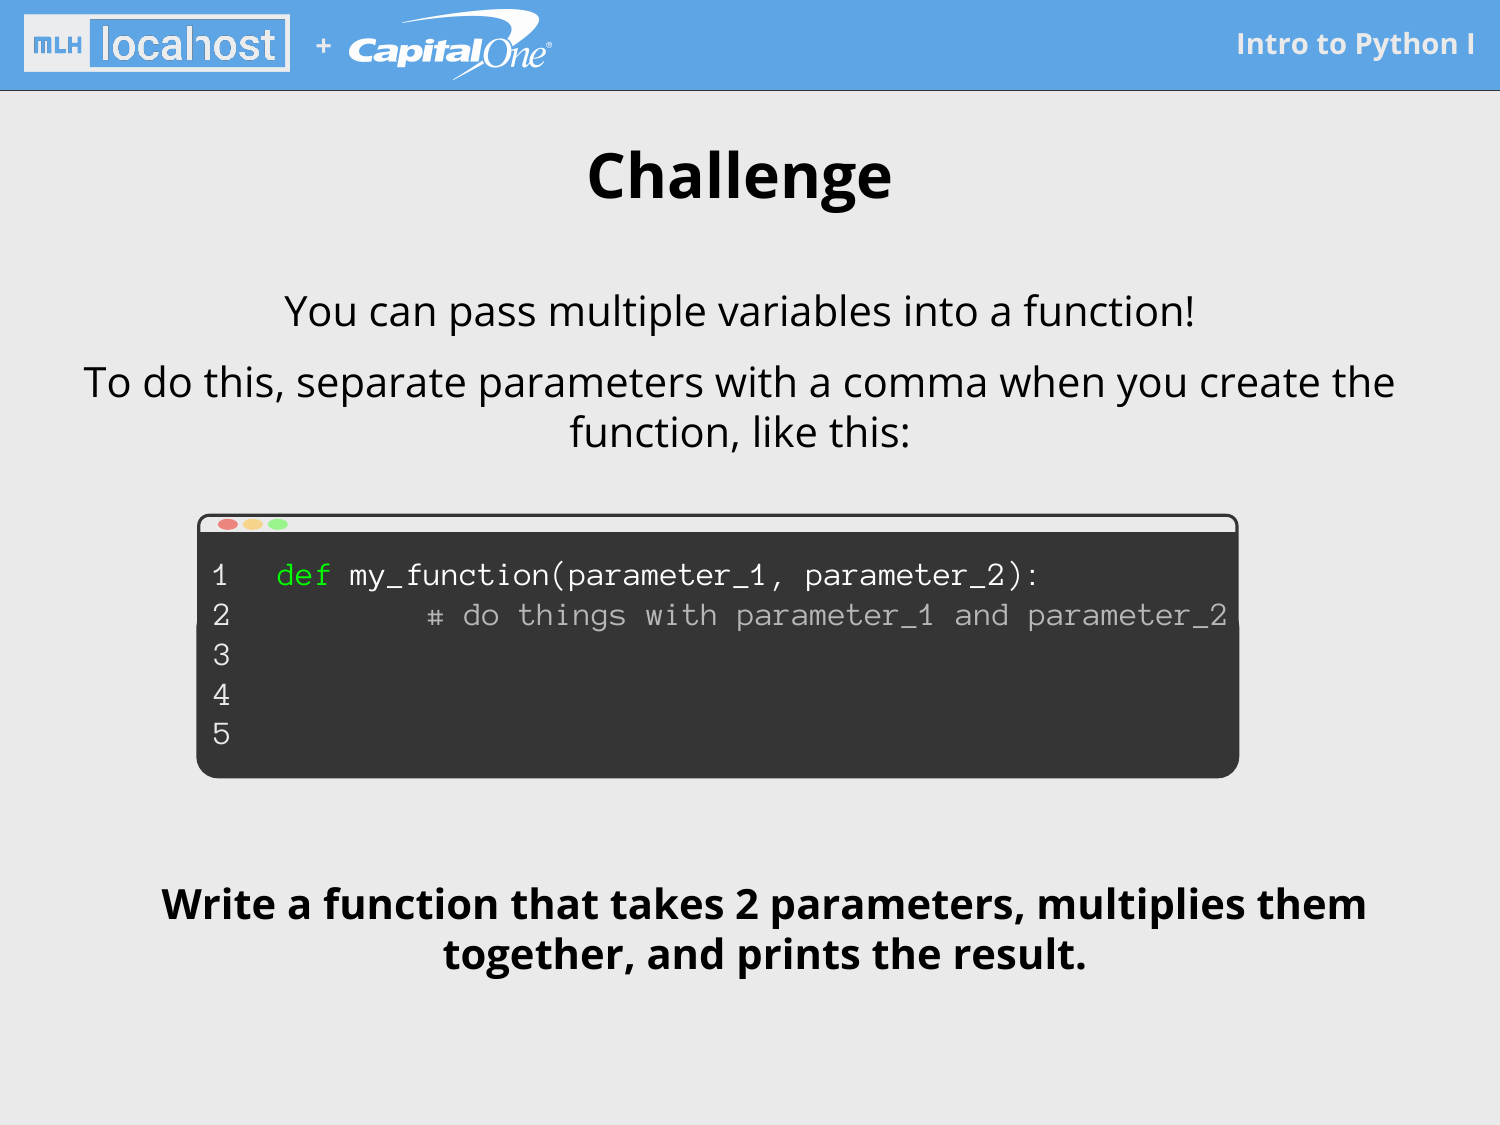

# Challenge
You can pass multiple variables into a function!
To do this, separate parameters with a comma when you create the function, like this:

1
2
3
4
5
def my_function(parameter_1, parameter_2):
	# do things with parameter_1 and parameter_2

Write a function that takes 2 parameters, multiplies them together, and prints the result.